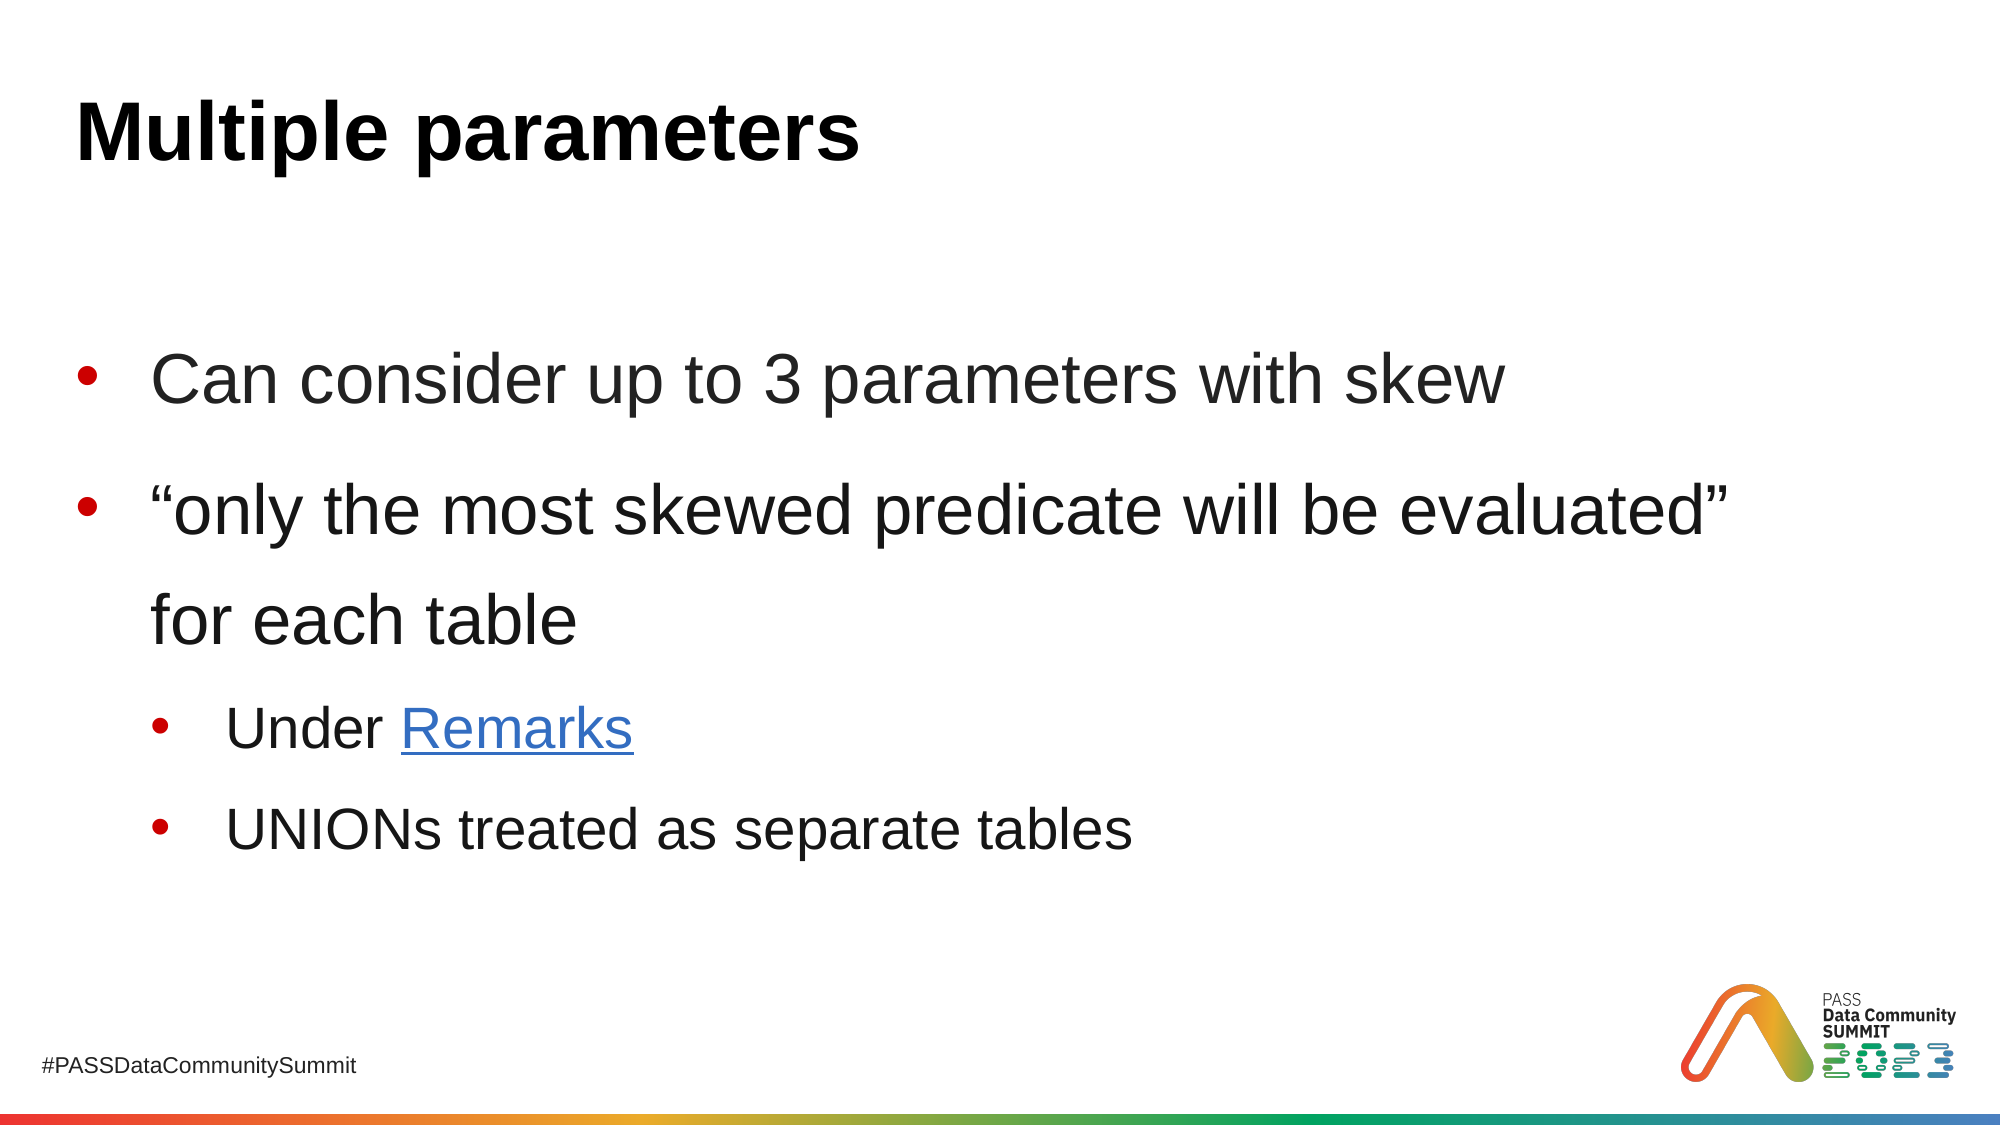

# Multiple parameters
Can consider up to 3 parameters with skew
“only the most skewed predicate will be evaluated” for each table
Under Remarks
UNIONs treated as separate tables